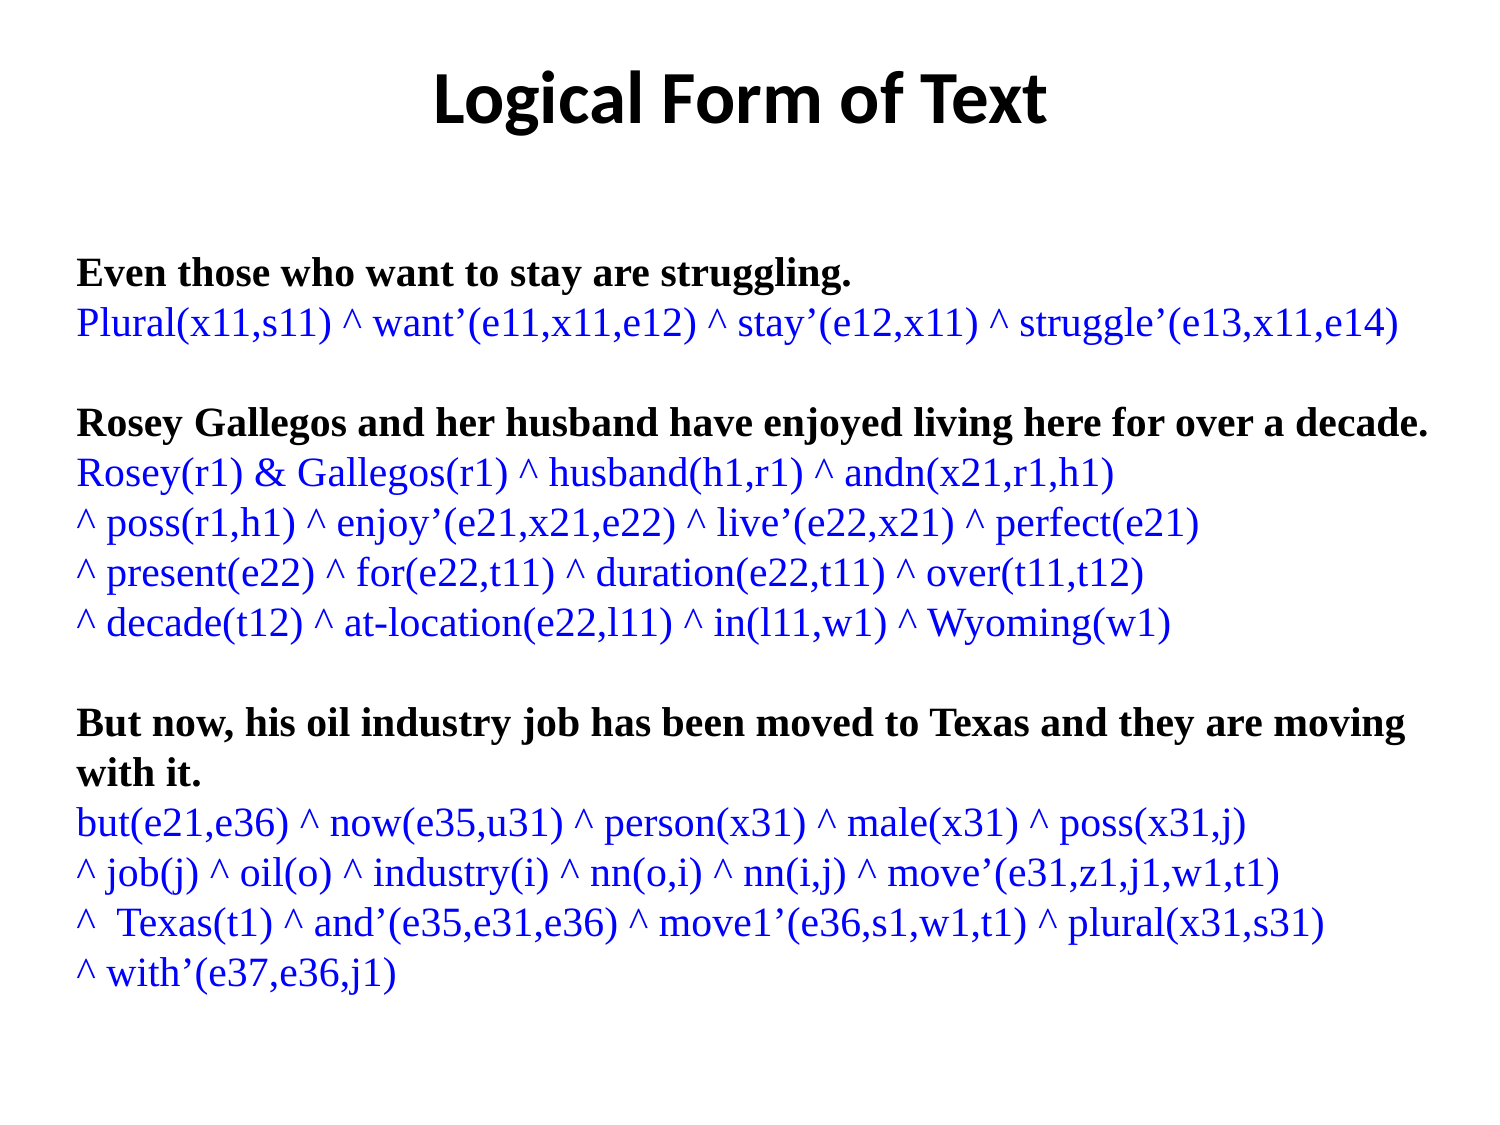

# Logical Form of Text
Even those who want to stay are struggling.
Plural(x11,s11) ^ want’(e11,x11,e12) ^ stay’(e12,x11) ^ struggle’(e13,x11,e14)

Rosey Gallegos and her husband have enjoyed living here for over a decade.
Rosey(r1) & Gallegos(r1) ^ husband(h1,r1) ^ andn(x21,r1,h1)
^ poss(r1,h1) ^ enjoy’(e21,x21,e22) ^ live’(e22,x21) ^ perfect(e21)
^ present(e22) ^ for(e22,t11) ^ duration(e22,t11) ^ over(t11,t12)
^ decade(t12) ^ at-location(e22,l11) ^ in(l11,w1) ^ Wyoming(w1)

But now, his oil industry job has been moved to Texas and they are moving
with it.
but(e21,e36) ^ now(e35,u31) ^ person(x31) ^ male(x31) ^ poss(x31,j)
^ job(j) ^ oil(o) ^ industry(i) ^ nn(o,i) ^ nn(i,j) ^ move’(e31,z1,j1,w1,t1)
^  Texas(t1) ^ and’(e35,e31,e36) ^ move1’(e36,s1,w1,t1) ^ plural(x31,s31)
^ with’(e37,e36,j1)